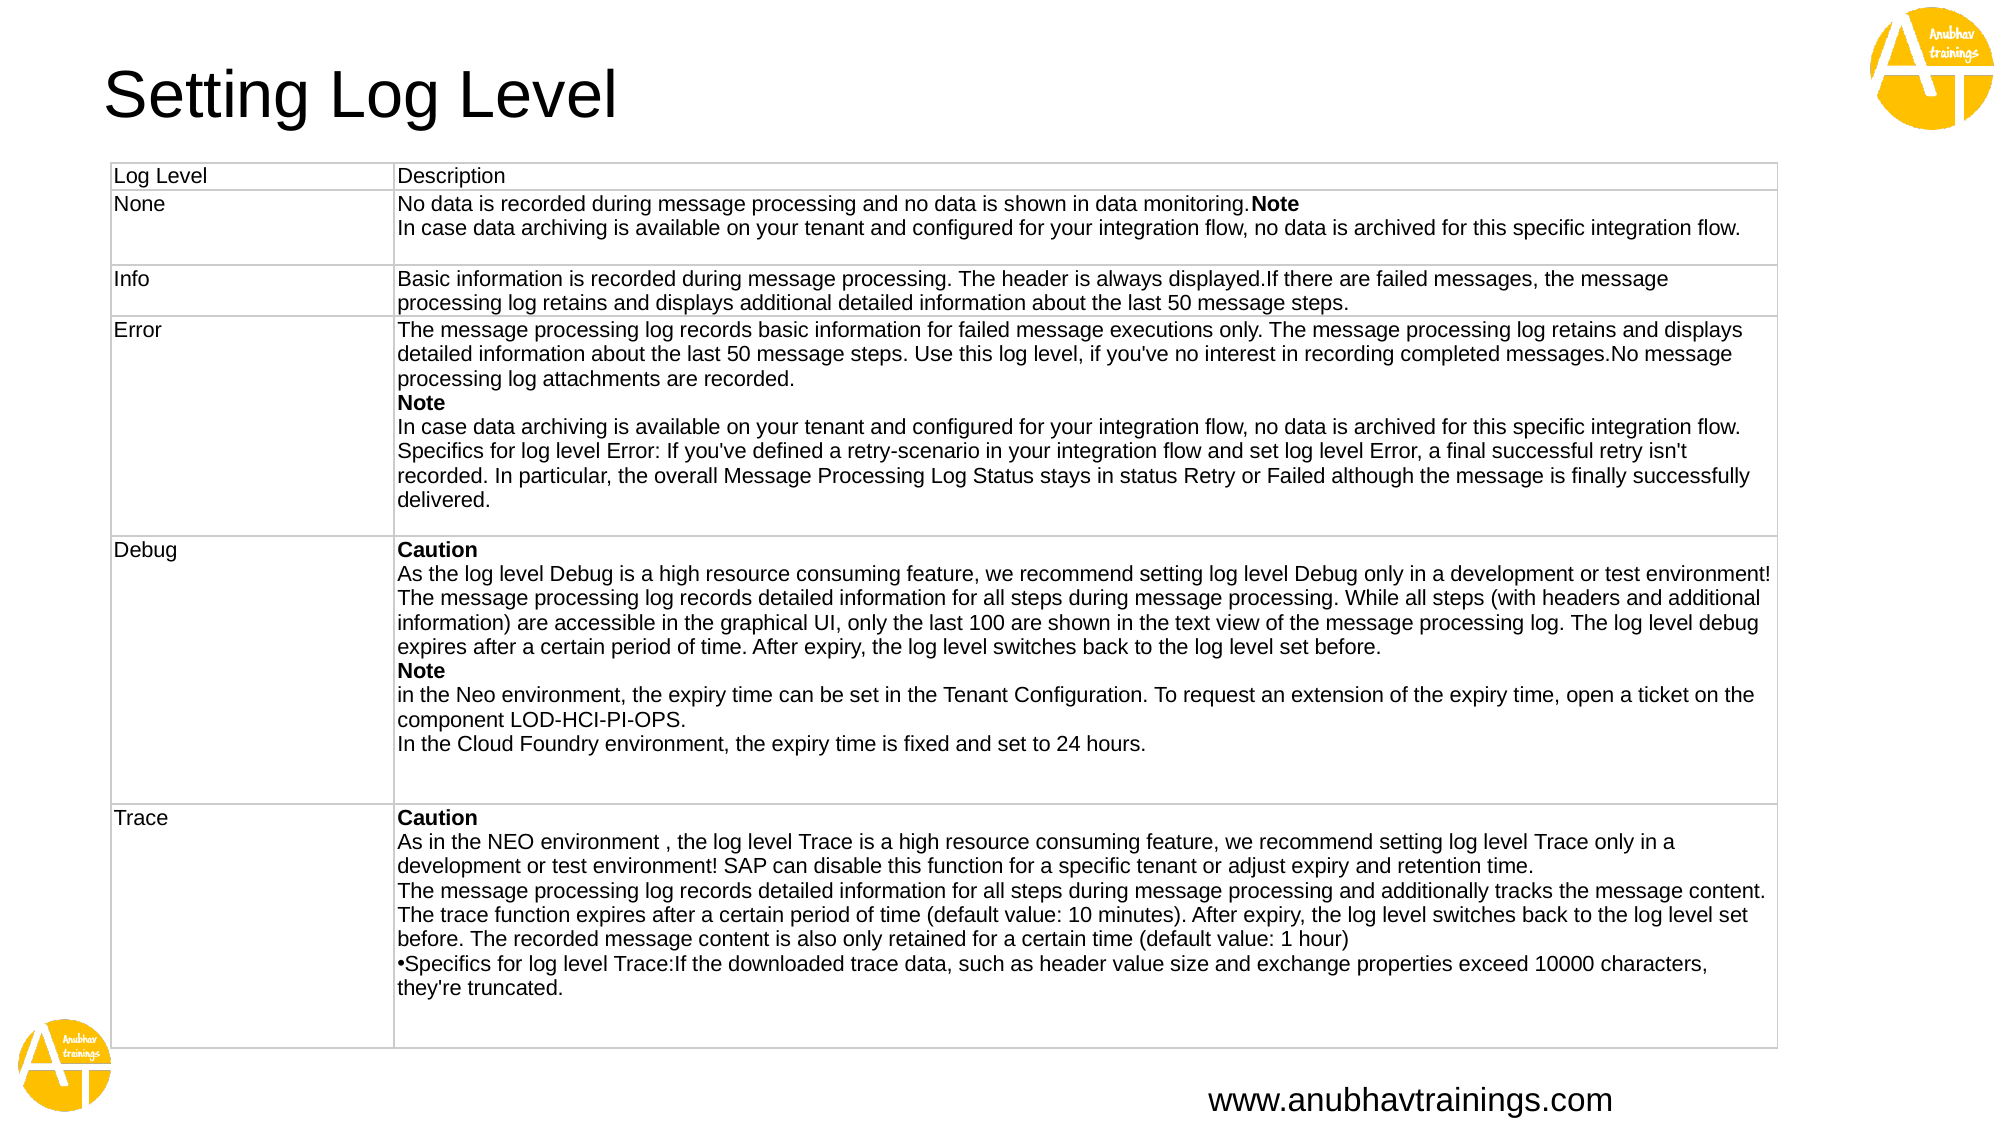

# Setting Log Level
| Log Level | Description |
| --- | --- |
| None | No data is recorded during message processing and no data is shown in data monitoring.Note In case data archiving is available on your tenant and configured for your integration flow, no data is archived for this specific integration flow. |
| Info | Basic information is recorded during message processing. The header is always displayed.If there are failed messages, the message processing log retains and displays additional detailed information about the last 50 message steps. |
| Error | The message processing log records basic information for failed message executions only. The message processing log retains and displays detailed information about the last 50 message steps. Use this log level, if you've no interest in recording completed messages.No message processing log attachments are recorded. Note In case data archiving is available on your tenant and configured for your integration flow, no data is archived for this specific integration flow. Specifics for log level Error: If you've defined a retry-scenario in your integration flow and set log level Error, a final successful retry isn't recorded. In particular, the overall Message Processing Log Status stays in status Retry or Failed although the message is finally successfully delivered. |
| Debug | Caution As the log level Debug is a high resource consuming feature, we recommend setting log level Debug only in a development or test environment! The message processing log records detailed information for all steps during message processing. While all steps (with headers and additional information) are accessible in the graphical UI, only the last 100 are shown in the text view of the message processing log. The log level debug expires after a certain period of time. After expiry, the log level switches back to the log level set before. Note in the Neo environment, the expiry time can be set in the Tenant Configuration. To request an extension of the expiry time, open a ticket on the component LOD-HCI-PI-OPS. In the Cloud Foundry environment, the expiry time is fixed and set to 24 hours. |
| Trace | Caution As in the NEO environment , the log level Trace is a high resource consuming feature, we recommend setting log level Trace only in a development or test environment! SAP can disable this function for a specific tenant or adjust expiry and retention time. The message processing log records detailed information for all steps during message processing and additionally tracks the message content. The trace function expires after a certain period of time (default value: 10 minutes). After expiry, the log level switches back to the log level set before. The recorded message content is also only retained for a certain time (default value: 1 hour) Specifics for log level Trace:If the downloaded trace data, such as header value size and exchange properties exceed 10000 characters, they're truncated. |
www.anubhavtrainings.com